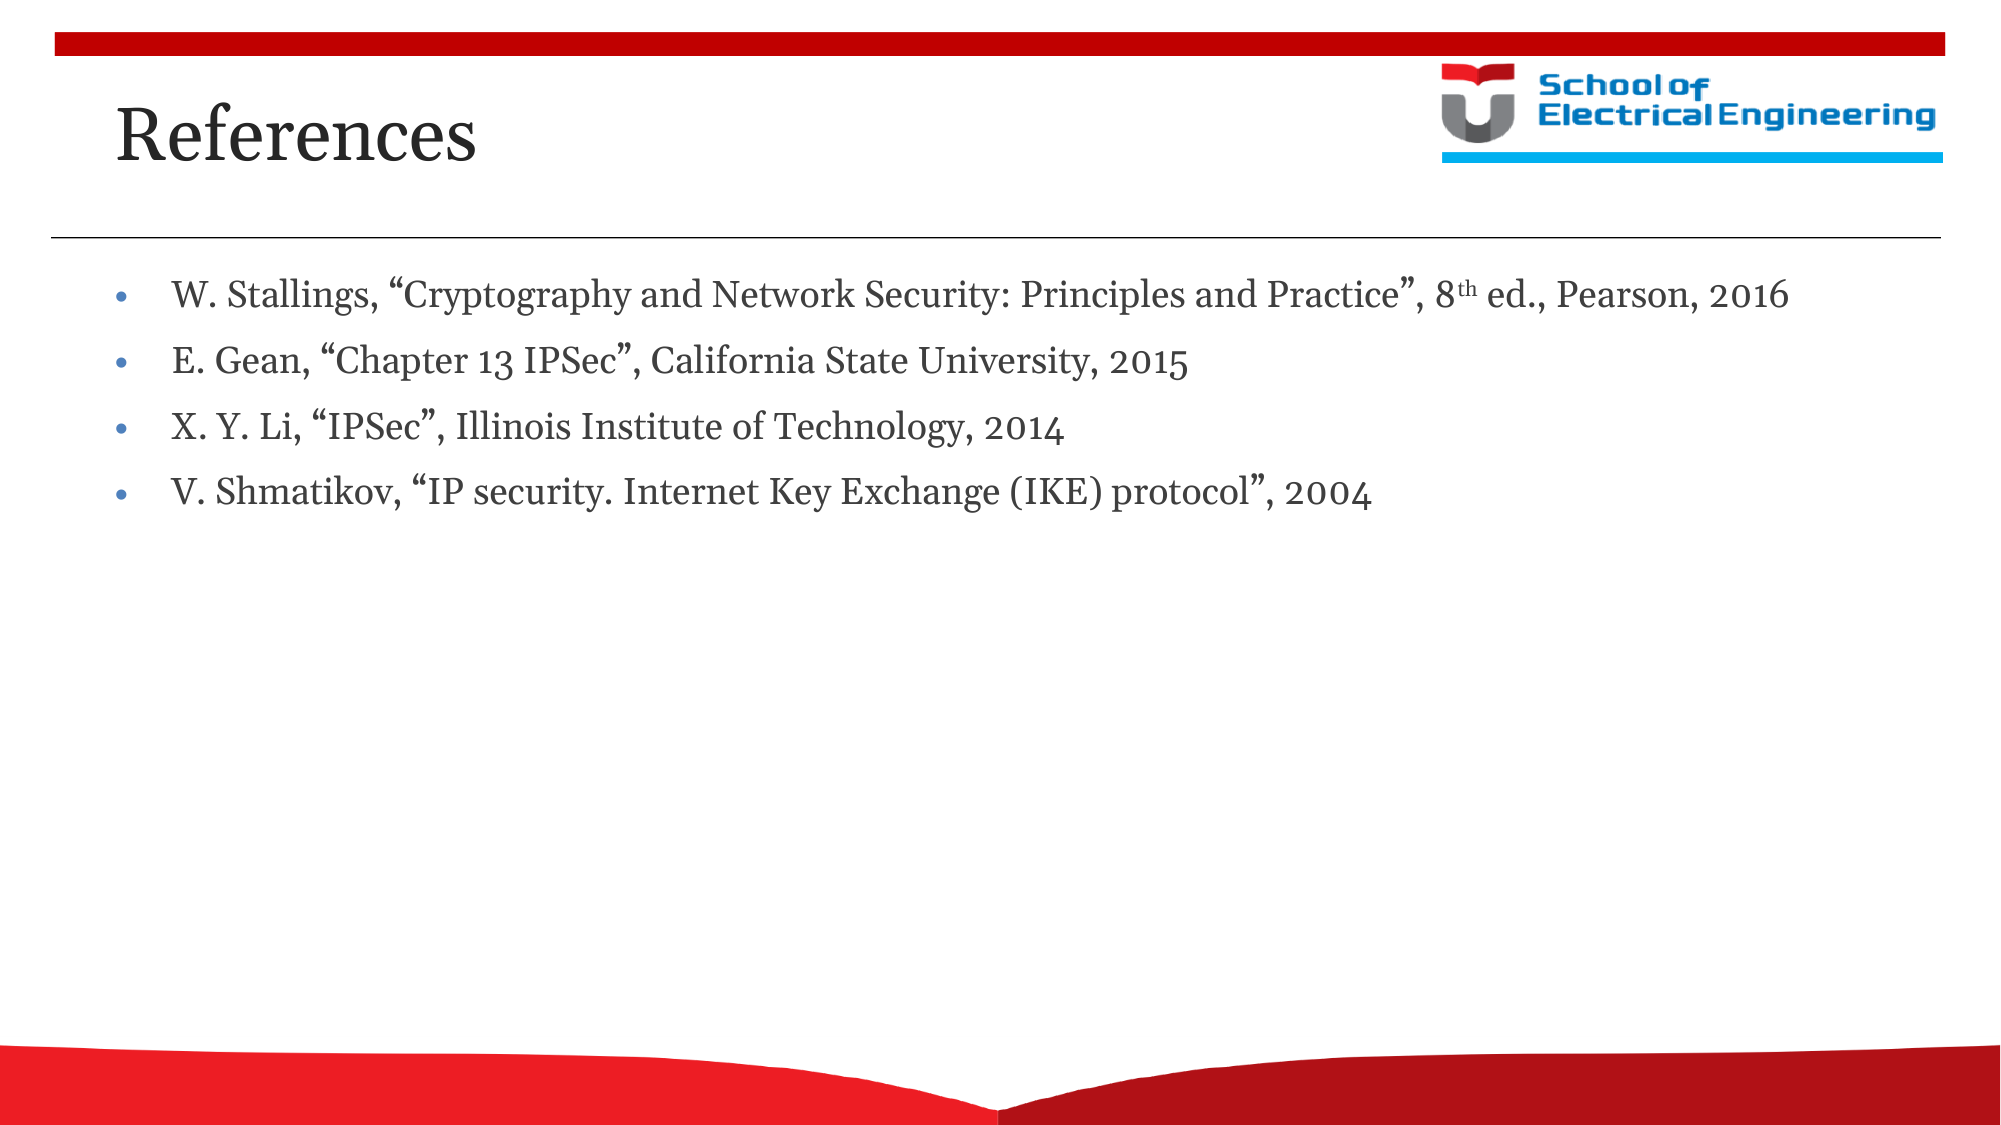

# References
W. Stallings, “Cryptography and Network Security: Principles and Practice”, 8th ed., Pearson, 2016
E. Gean, “Chapter 13 IPSec”, California State University, 2015
X. Y. Li, “IPSec”, Illinois Institute of Technology, 2014
V. Shmatikov, “IP security. Internet Key Exchange (IKE) protocol”, 2004